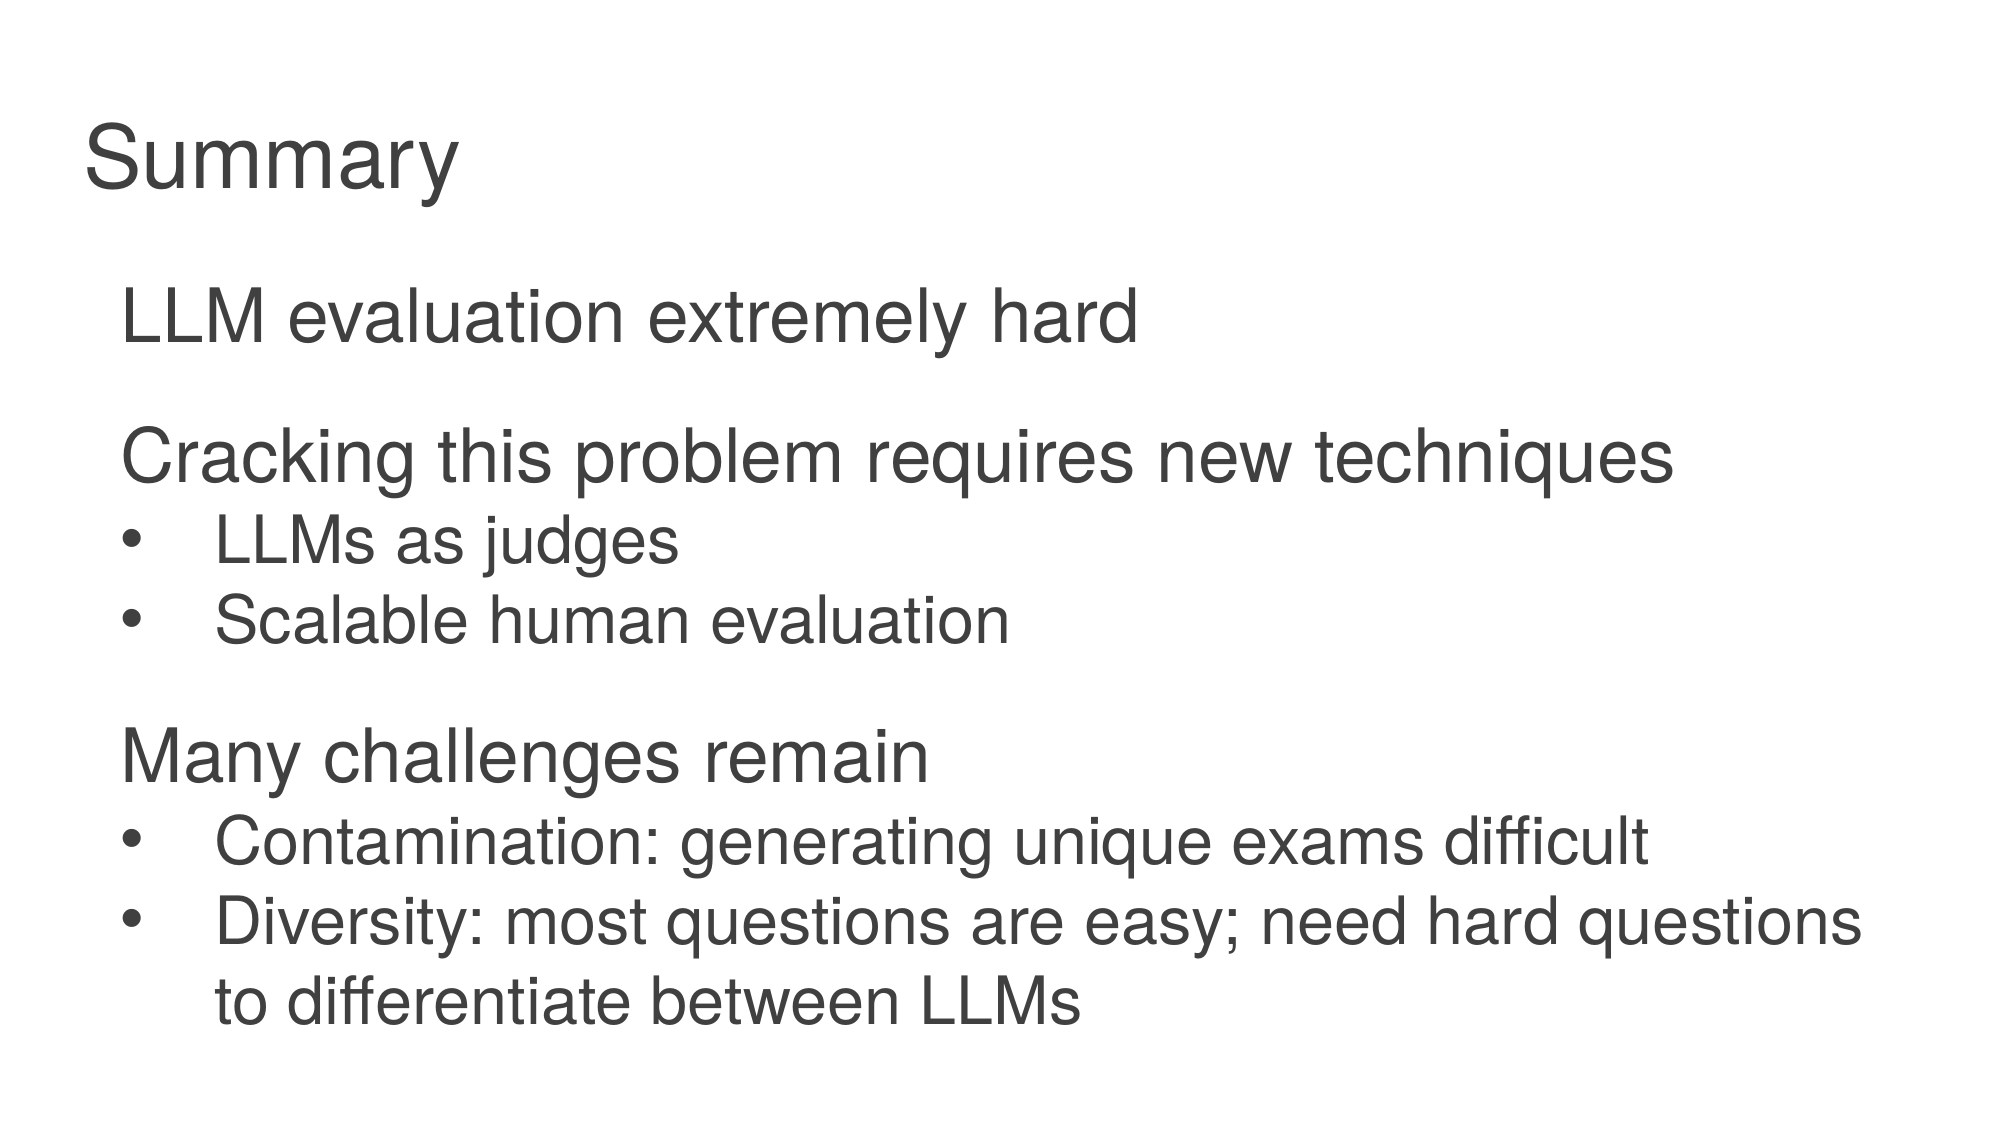

# Summary
LLM evaluation extremely hard

Cracking this problem requires new techniques
LLMs as judges
Scalable human evaluation

Many challenges remain
Contamination: generating unique exams difficult
Diversity: most questions are easy; need hard questions to differentiate between LLMs